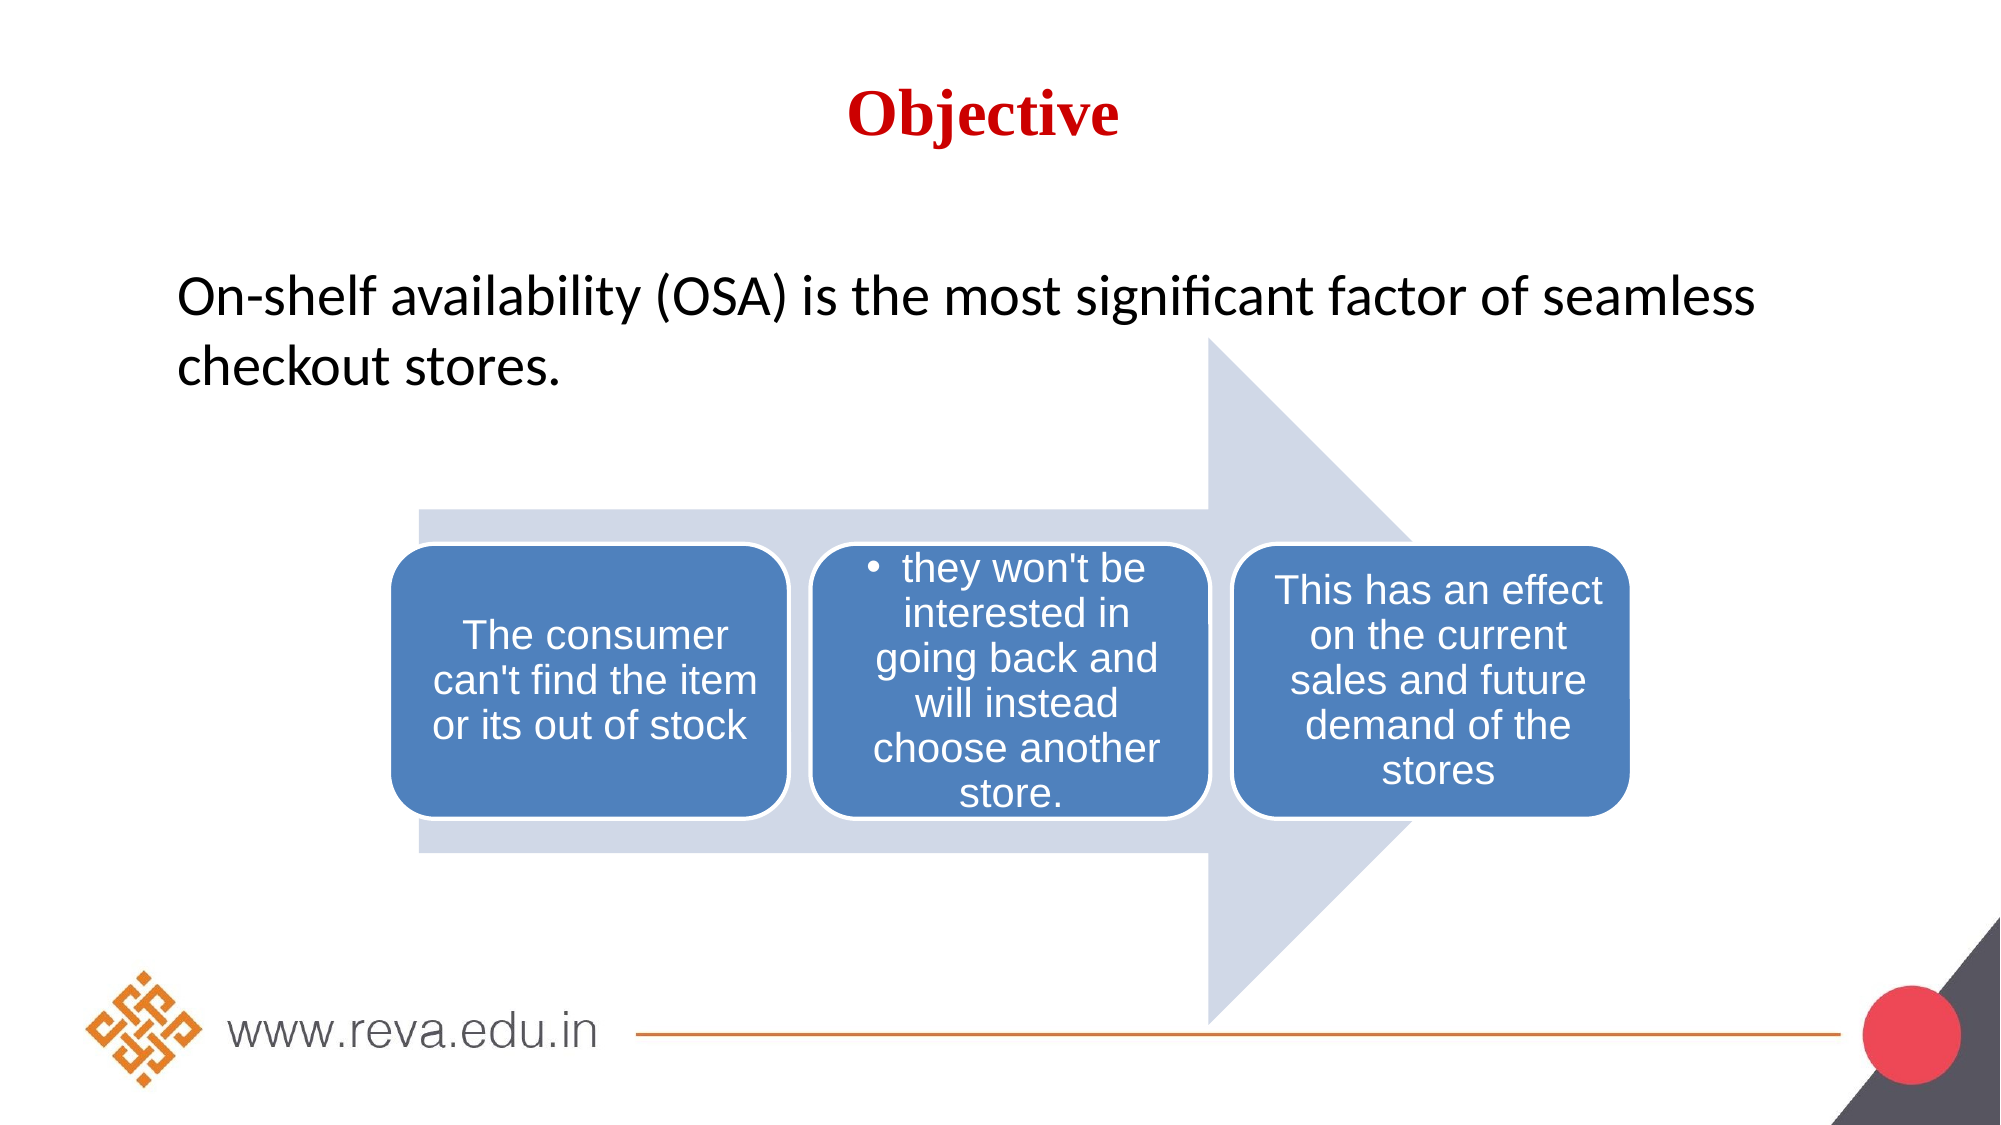

Objective
On-shelf availability (OSA) is the most significant factor of seamless checkout stores.

The consumer can't find the item or its out of stock
they won't be interested in going back and will instead choose another store.
This has an effect on the current sales and future demand of the stores